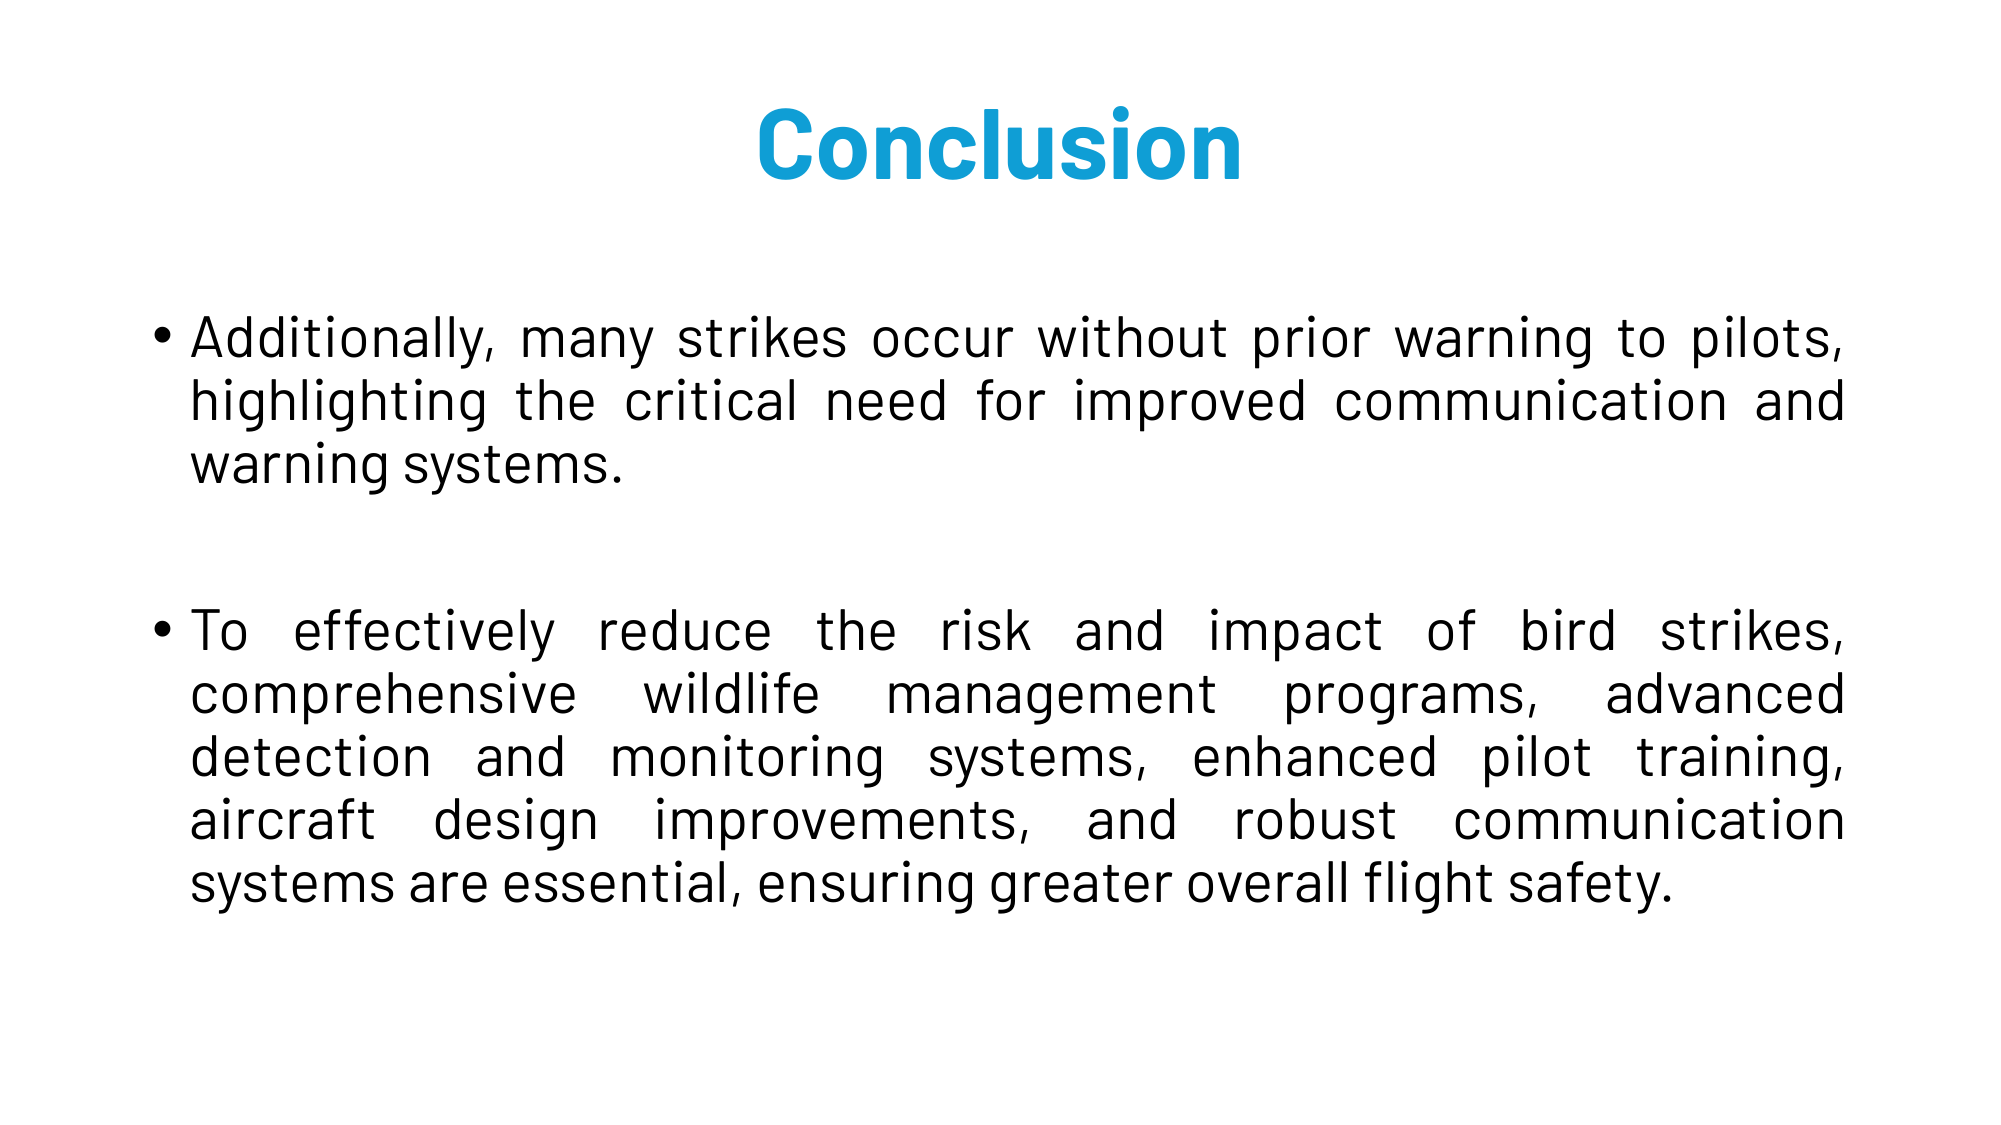

# Conclusion
Additionally, many strikes occur without prior warning to pilots, highlighting the critical need for improved communication and warning systems.

To effectively reduce the risk and impact of bird strikes, comprehensive wildlife management programs, advanced detection and monitoring systems, enhanced pilot training, aircraft design improvements, and robust communication systems are essential, ensuring greater overall flight safety.